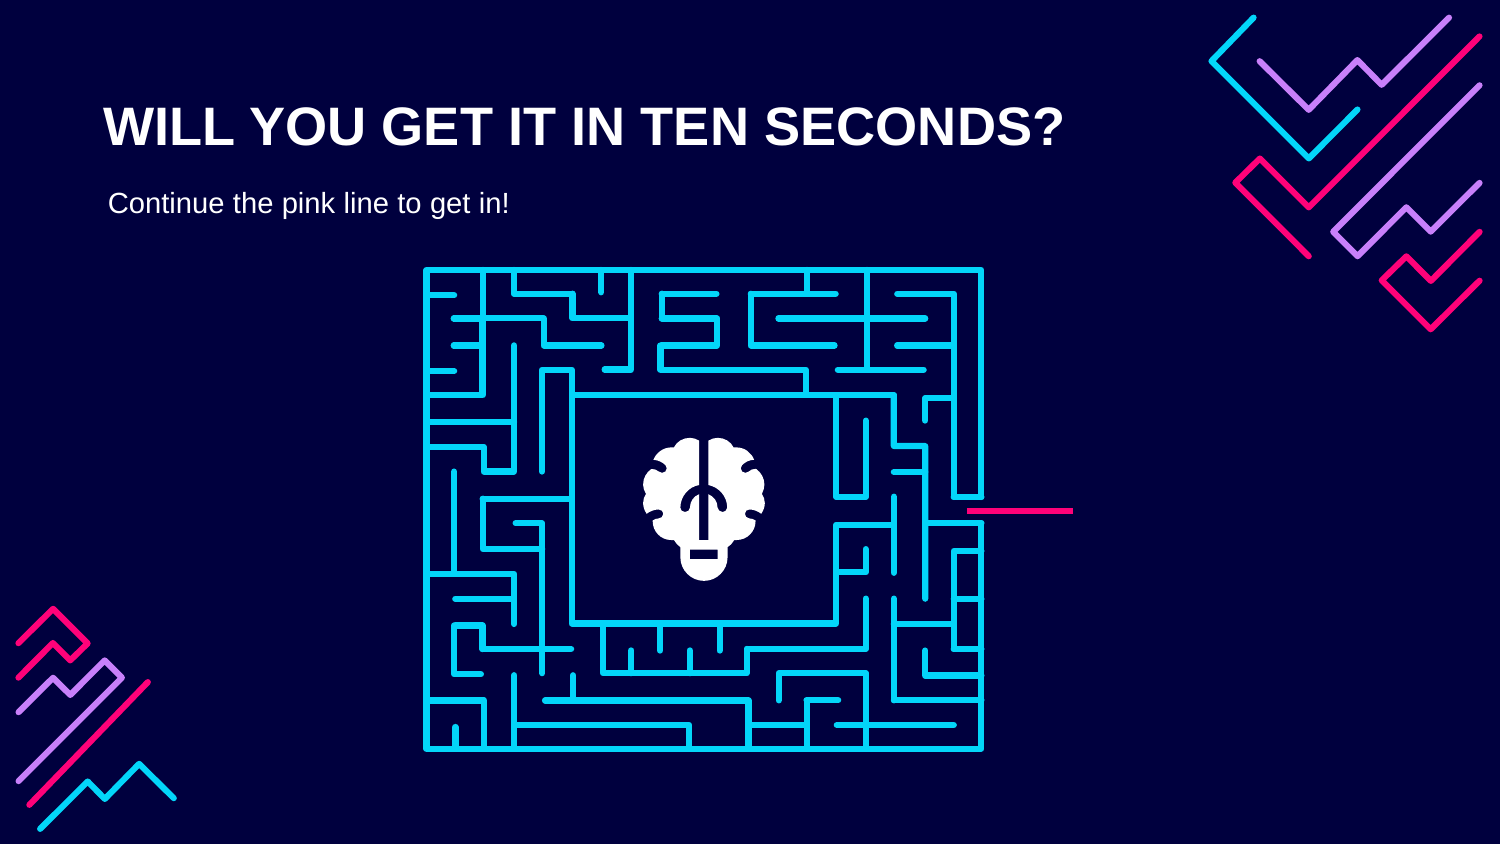

# WILL YOU GET IT IN TEN SECONDS?
Continue the pink line to get in!